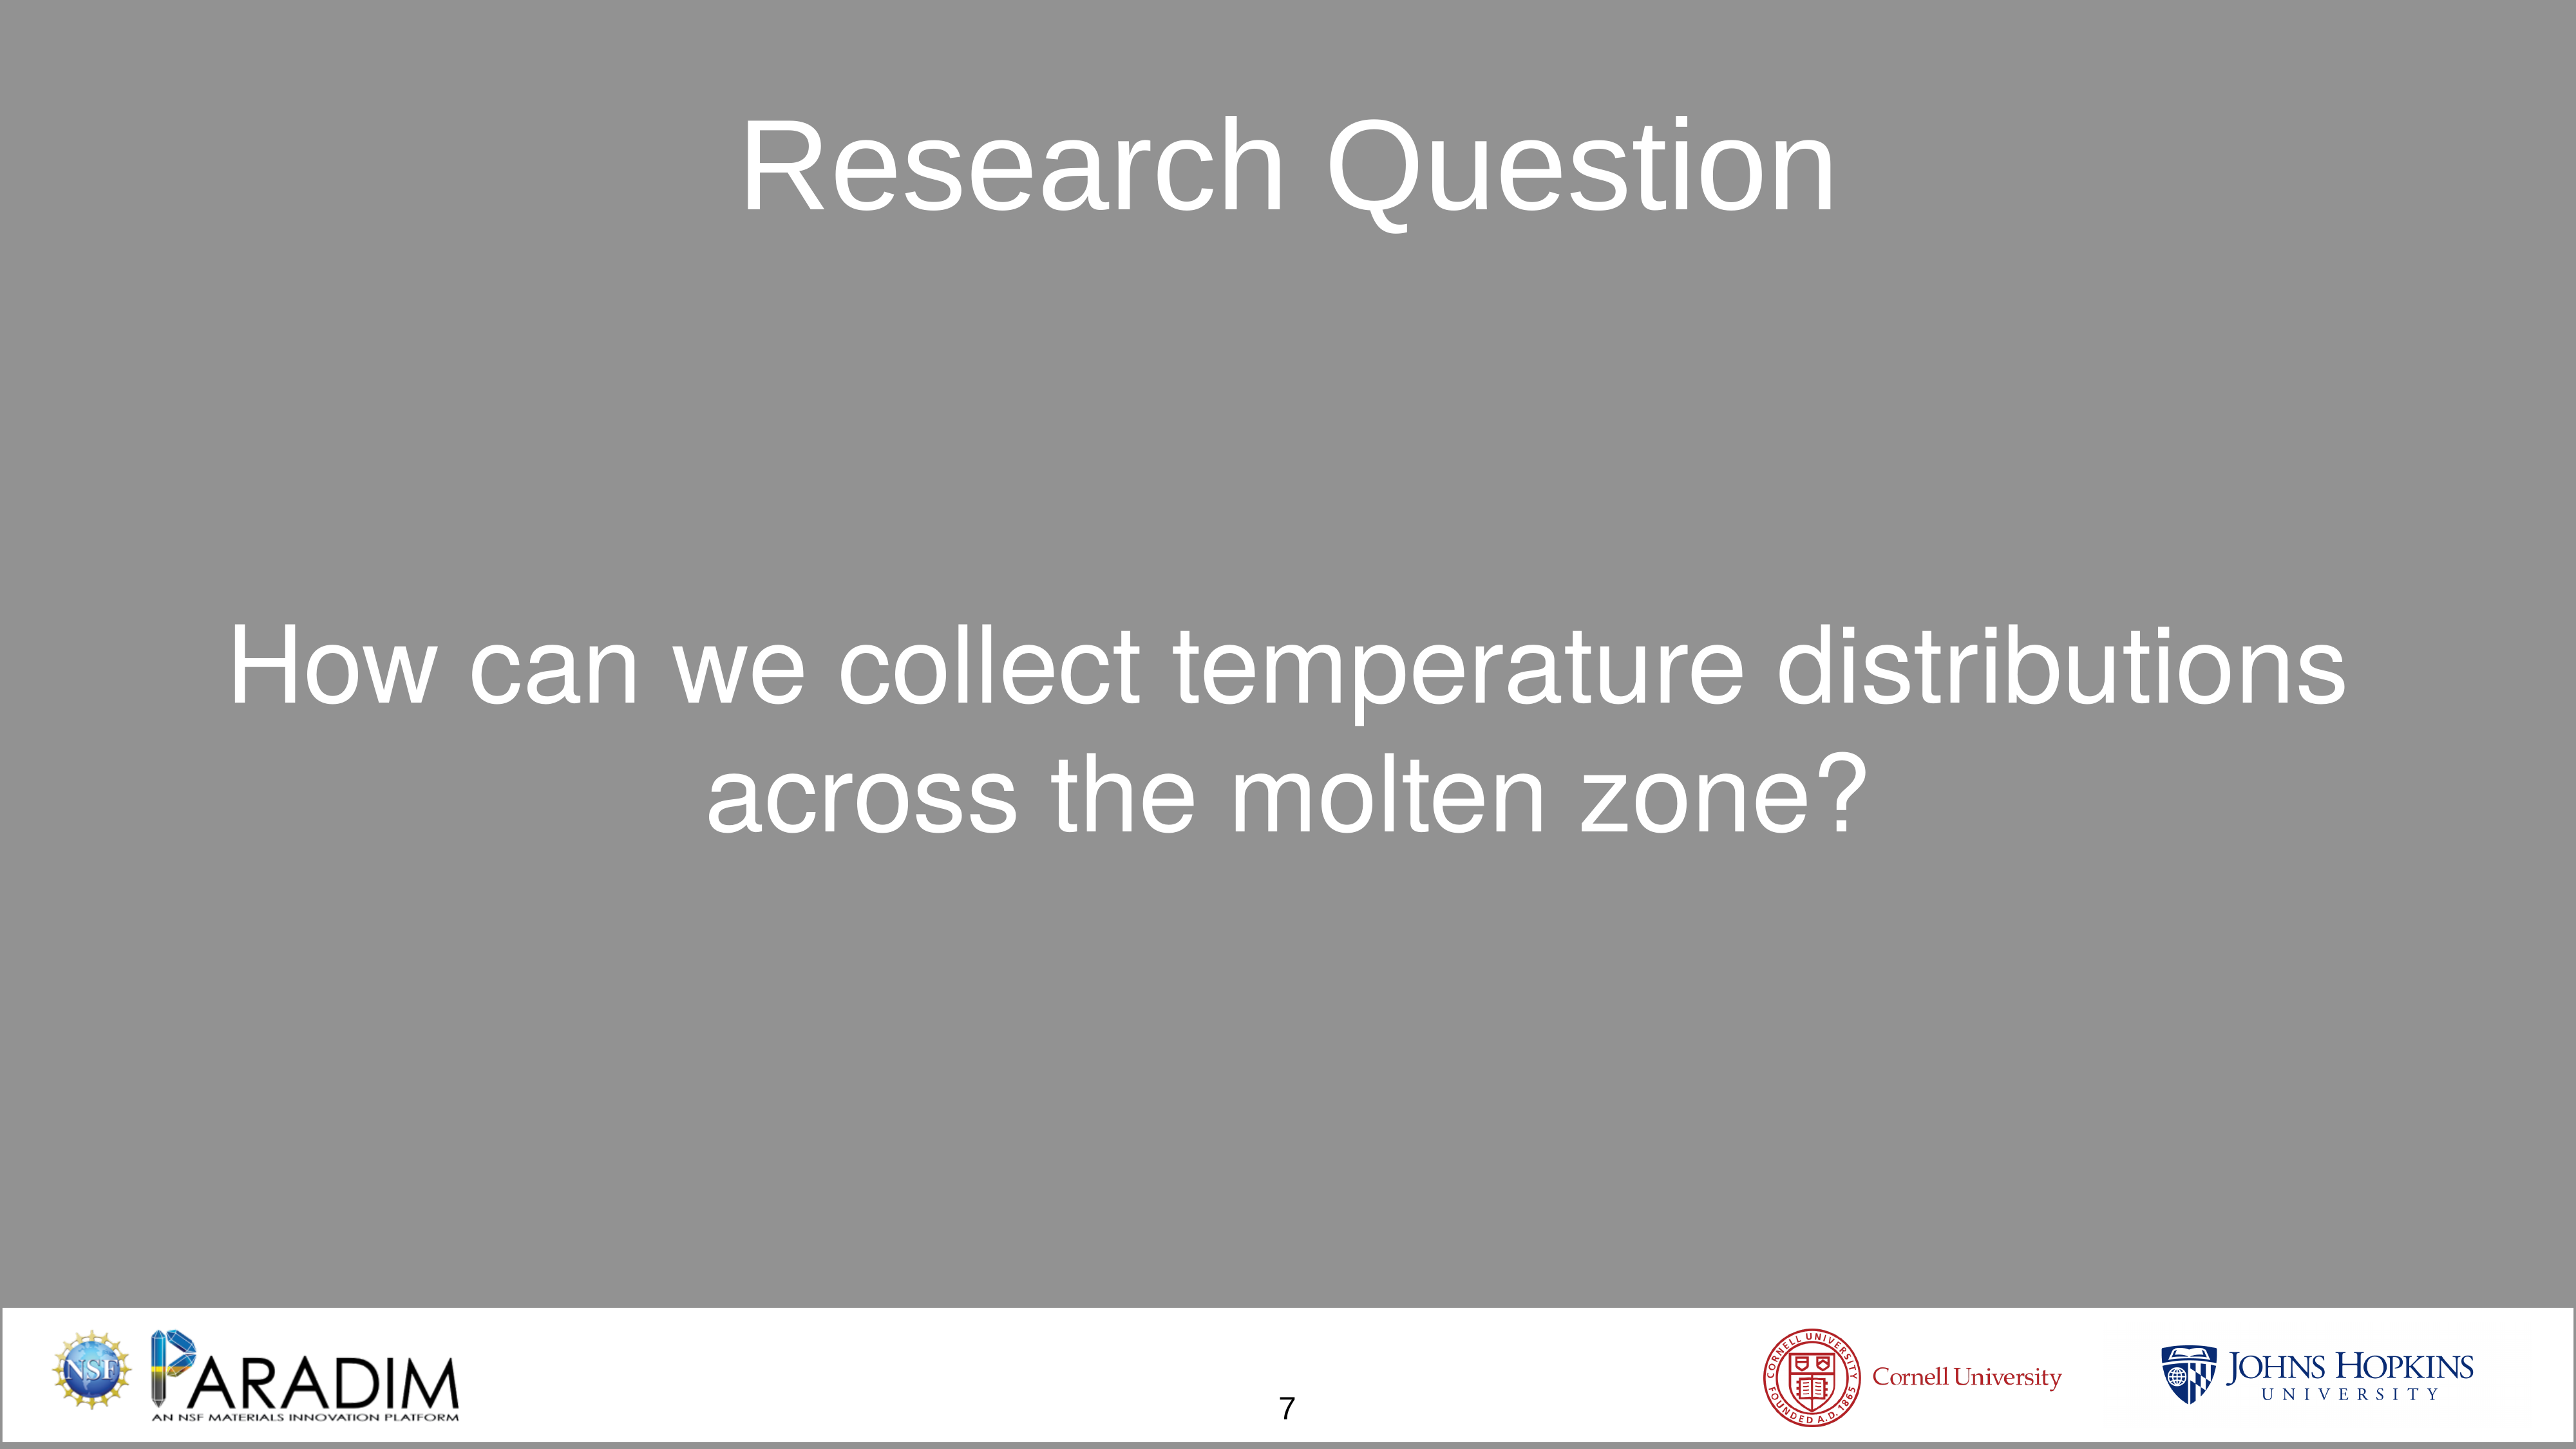

Research Question
How can we collect temperature distributions across the molten zone?
7